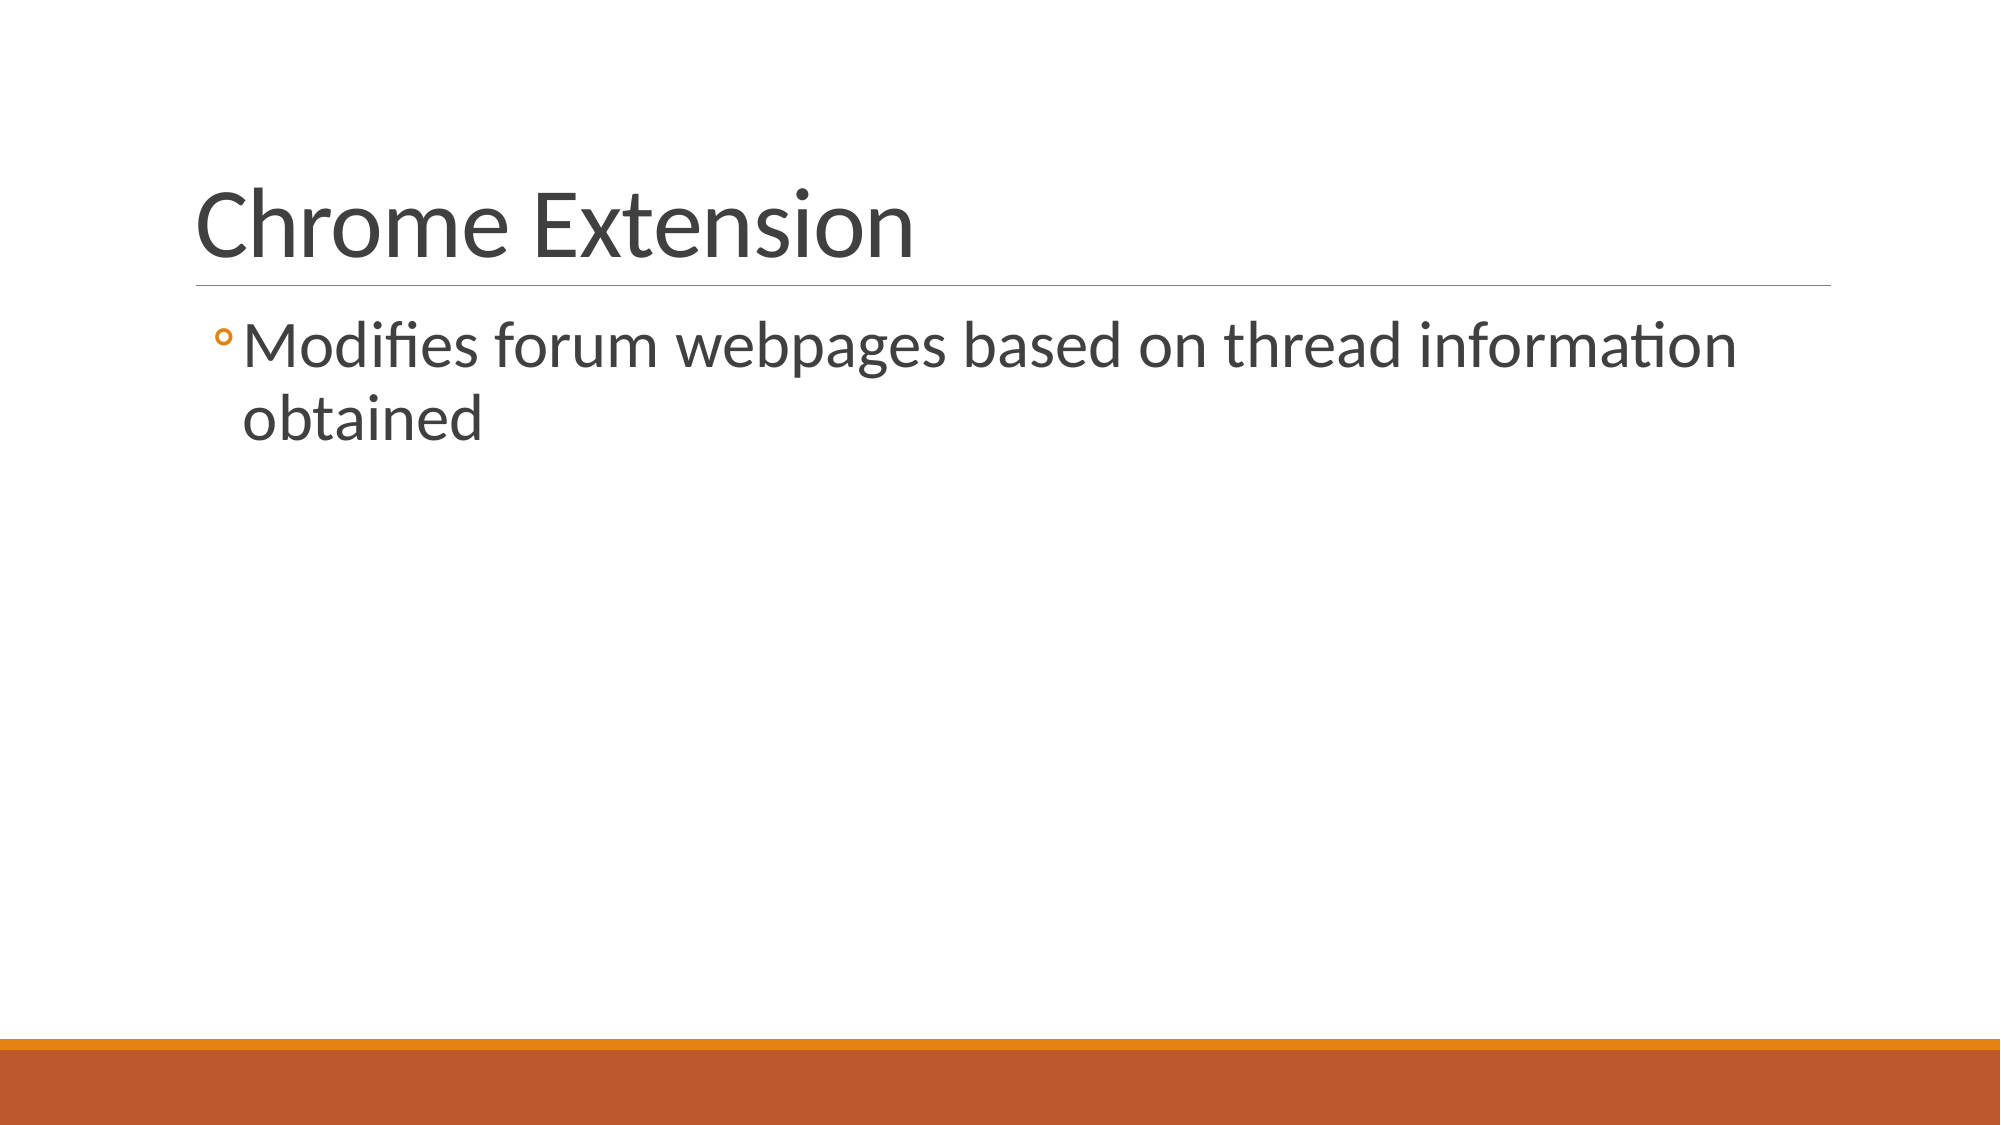

# Chrome Extension
Modifies forum webpages based on thread information obtained